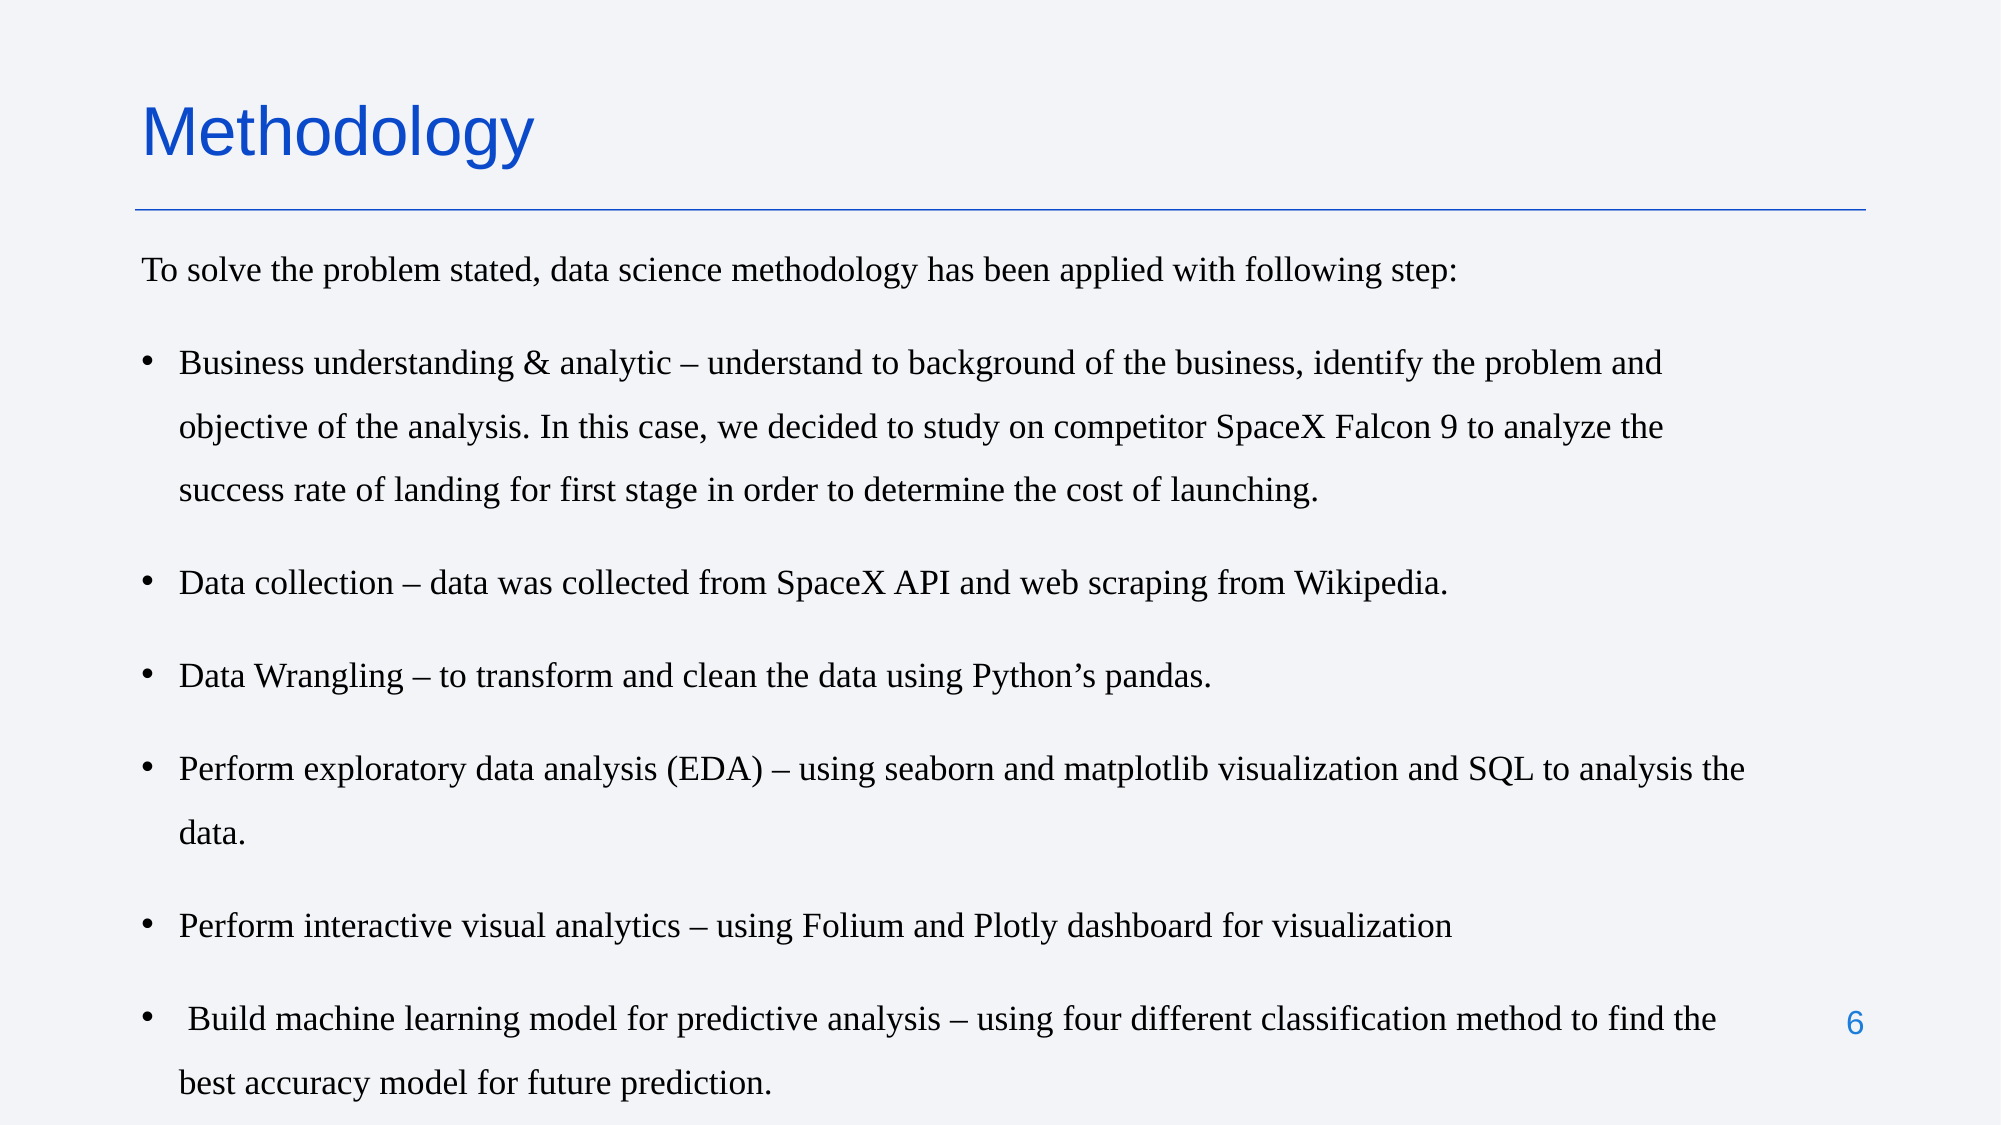

Methodology
To solve the problem stated, data science methodology has been applied with following step:
Business understanding & analytic – understand to background of the business, identify the problem and objective of the analysis. In this case, we decided to study on competitor SpaceX Falcon 9 to analyze the success rate of landing for first stage in order to determine the cost of launching.
Data collection – data was collected from SpaceX API and web scraping from Wikipedia.
Data Wrangling – to transform and clean the data using Python’s pandas.
Perform exploratory data analysis (EDA) – using seaborn and matplotlib visualization and SQL to analysis the data.
Perform interactive visual analytics – using Folium and Plotly dashboard for visualization
 Build machine learning model for predictive analysis – using four different classification method to find the best accuracy model for future prediction.

6